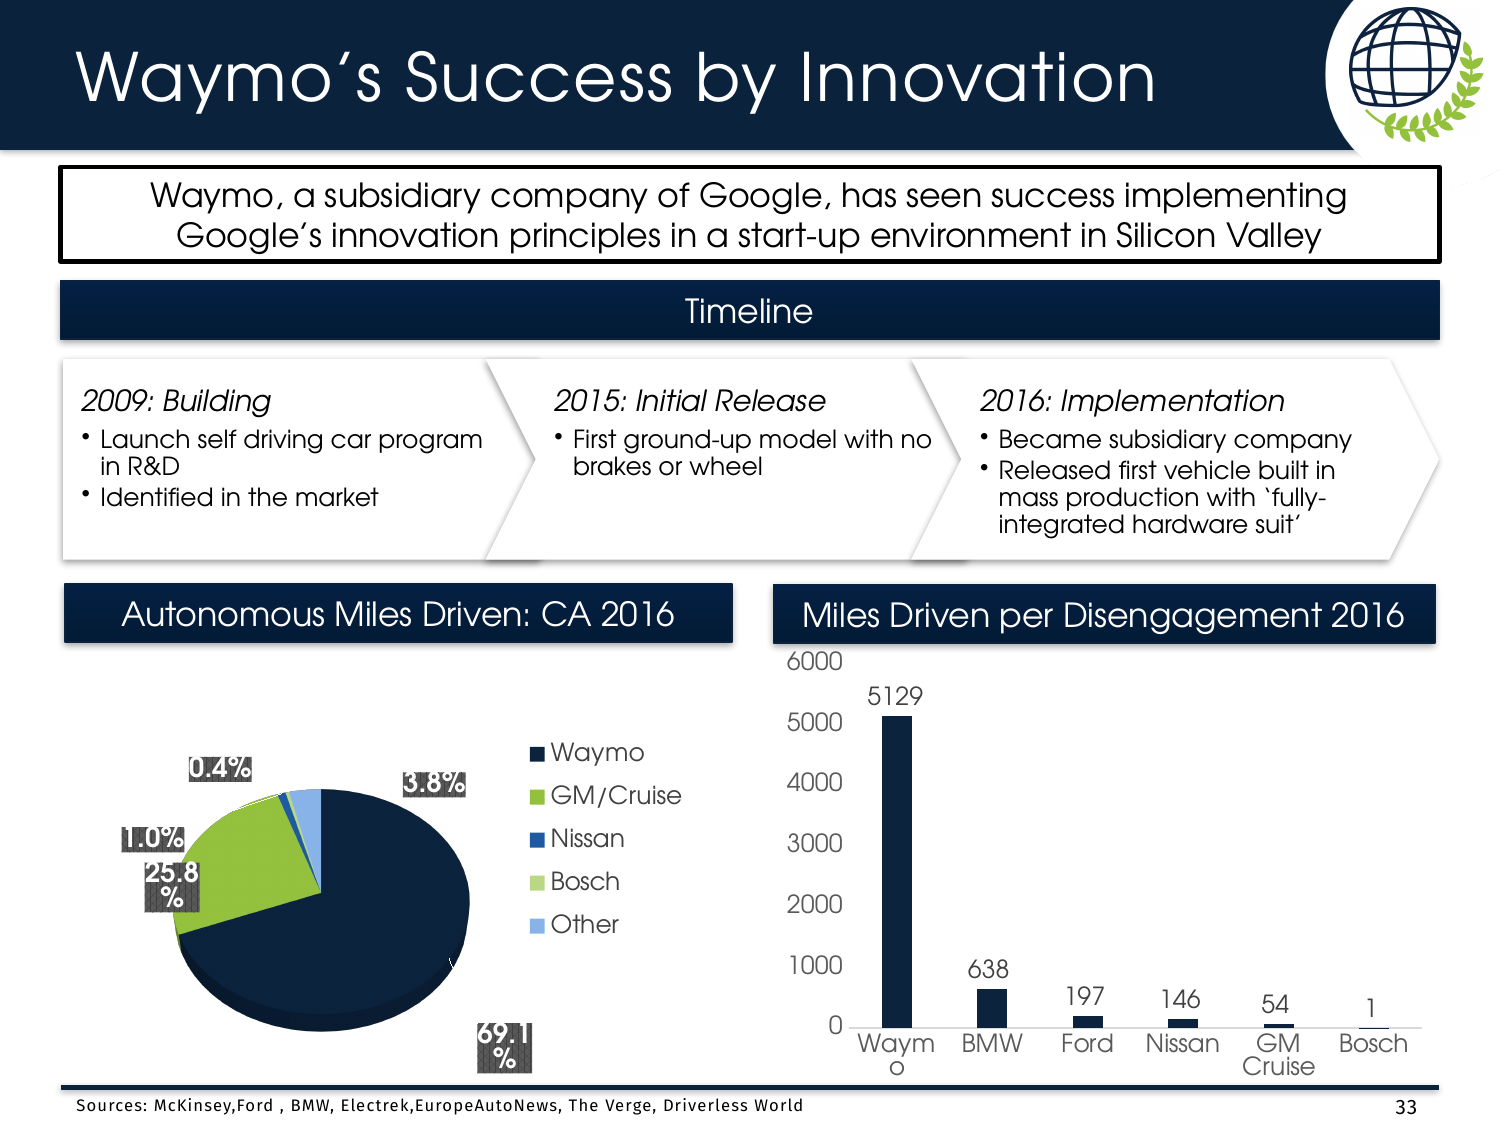

# Waymo’s Success by Innovation
Waymo, a subsidiary company of Google, has seen success implementing Google’s innovation principles in a start-up environment in Silicon Valley
Timeline
2009: Building
Launch self driving car program in R&D
Identified in the market
2015: Initial Release
First ground-up model with no brakes or wheel
2016: Implementation
Became subsidiary company
Released first vehicle built in mass production with ‘fully-integrated hardware suit’
Autonomous Miles Driven: CA 2016
Miles Driven per Disengagement 2016

### Chart

| Category | Miles Driven |
|---|---|
| Waymo | 5128.67 |
| BMW | 638.0 |
| Ford | 196.67 |
| Nissan | 146.39 |
| GM Cruise | 54.01 |
| Bosch | 0.68 |

[unsupported chart]

Sources: McKinsey,Ford , BMW, Electrek,EuropeAutoNews, The Verge, Driverless World

33